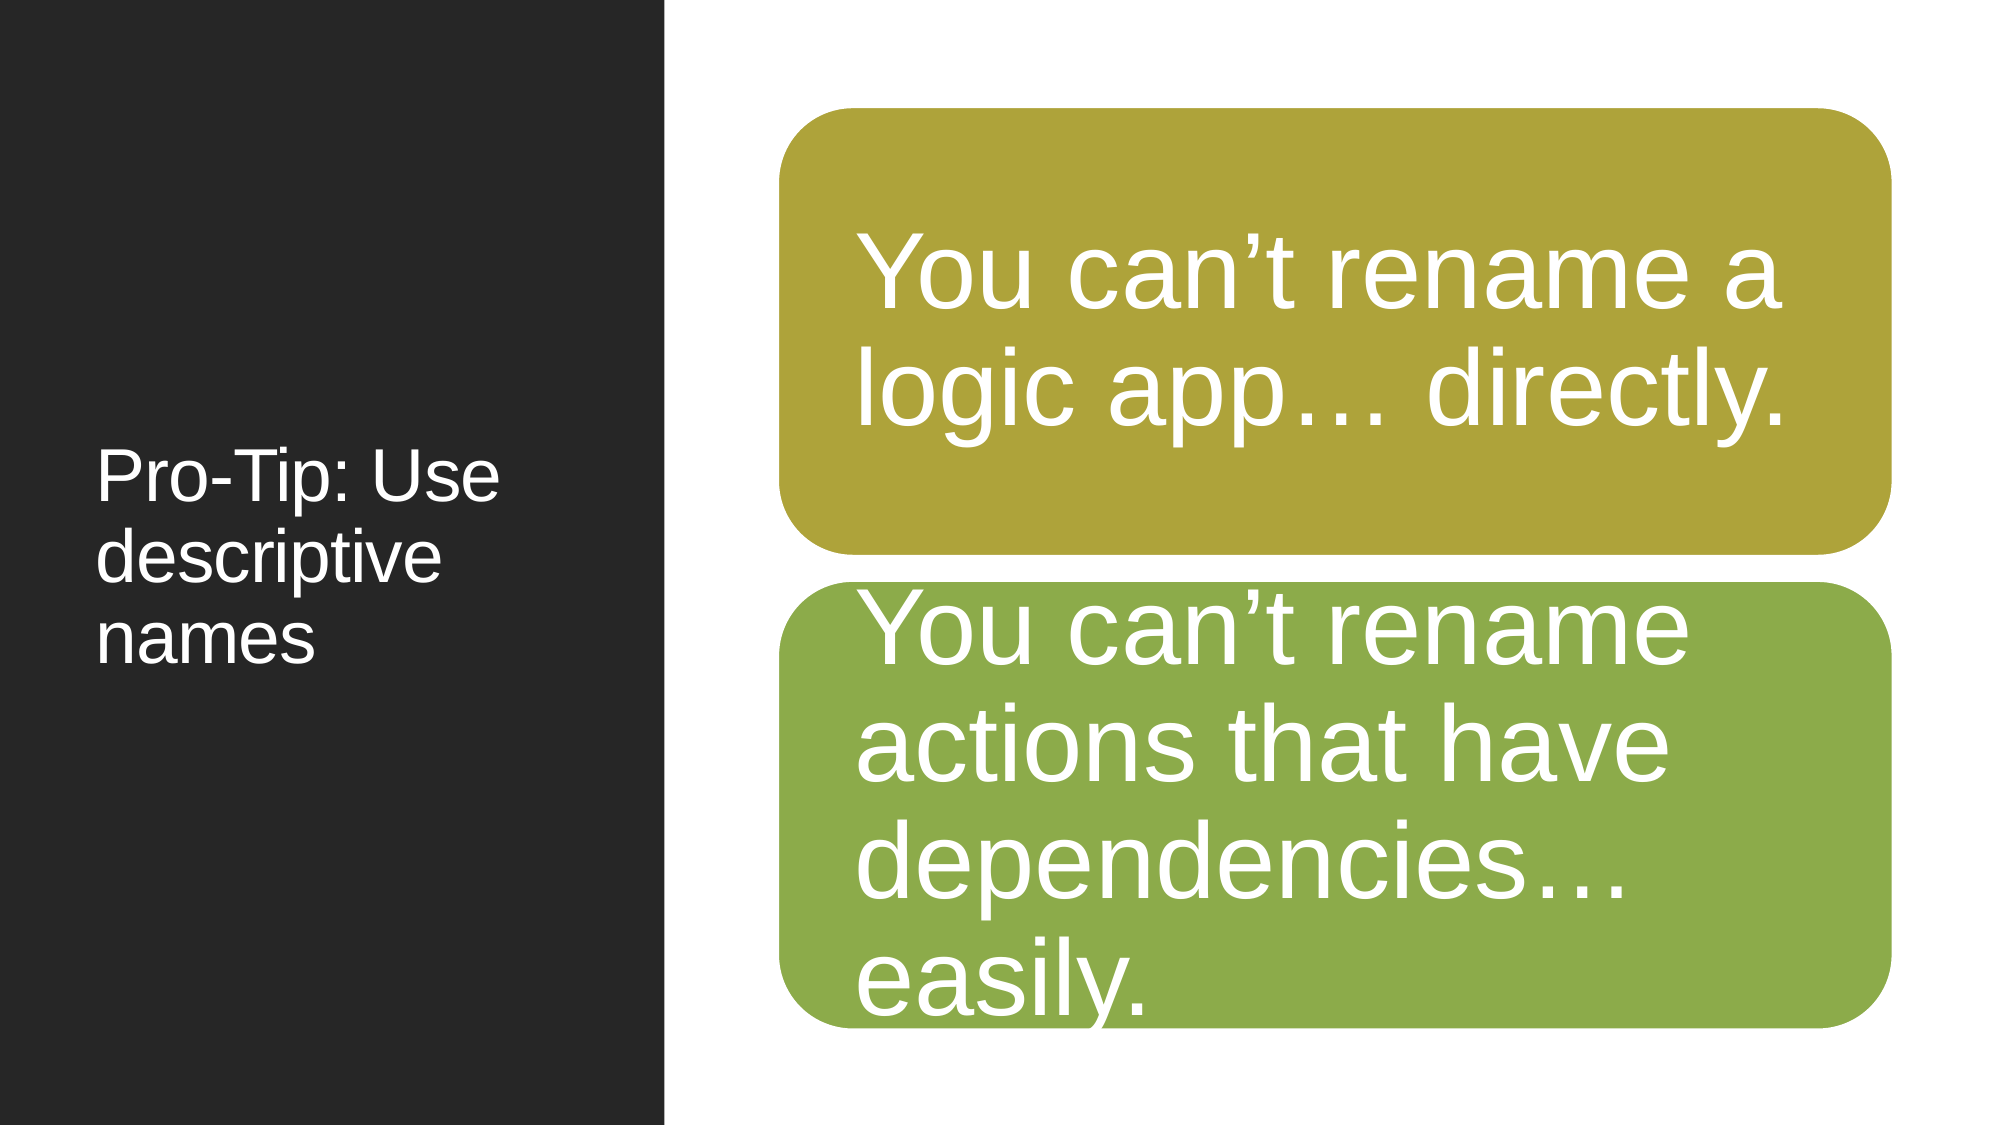

# Pro-Tip: Use descriptive names
You can’t rename a logic app… directly.
You can’t rename actions that have dependencies… easily.